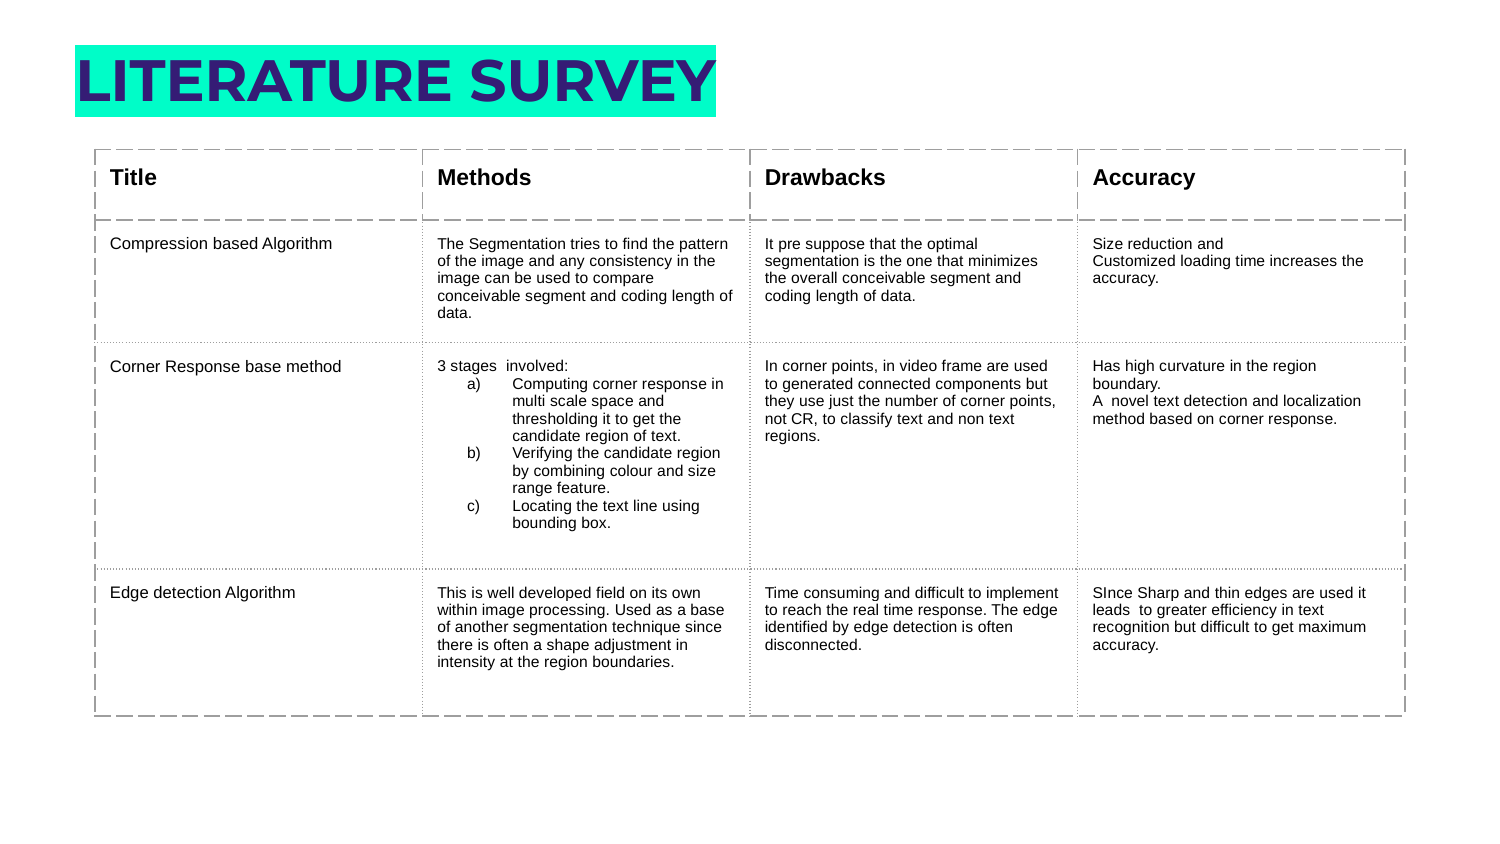

# LITERATURE SURVEY
| Title | Methods | Drawbacks | Accuracy |
| --- | --- | --- | --- |
| Compression based Algorithm | The Segmentation tries to find the pattern of the image and any consistency in the image can be used to compare conceivable segment and coding length of data. | It pre suppose that the optimal segmentation is the one that minimizes the overall conceivable segment and coding length of data. | Size reduction and Customized loading time increases the accuracy. |
| Corner Response base method | 3 stages involved: Computing corner response in multi scale space and thresholding it to get the candidate region of text. Verifying the candidate region by combining colour and size range feature. Locating the text line using bounding box. | In corner points, in video frame are used to generated connected components but they use just the number of corner points, not CR, to classify text and non text regions. | Has high curvature in the region boundary. A novel text detection and localization method based on corner response. |
| Edge detection Algorithm | This is well developed field on its own within image processing. Used as a base of another segmentation technique since there is often a shape adjustment in intensity at the region boundaries. | Time consuming and difficult to implement to reach the real time response. The edge identified by edge detection is often disconnected. | SInce Sharp and thin edges are used it leads to greater efficiency in text recognition but difficult to get maximum accuracy. |